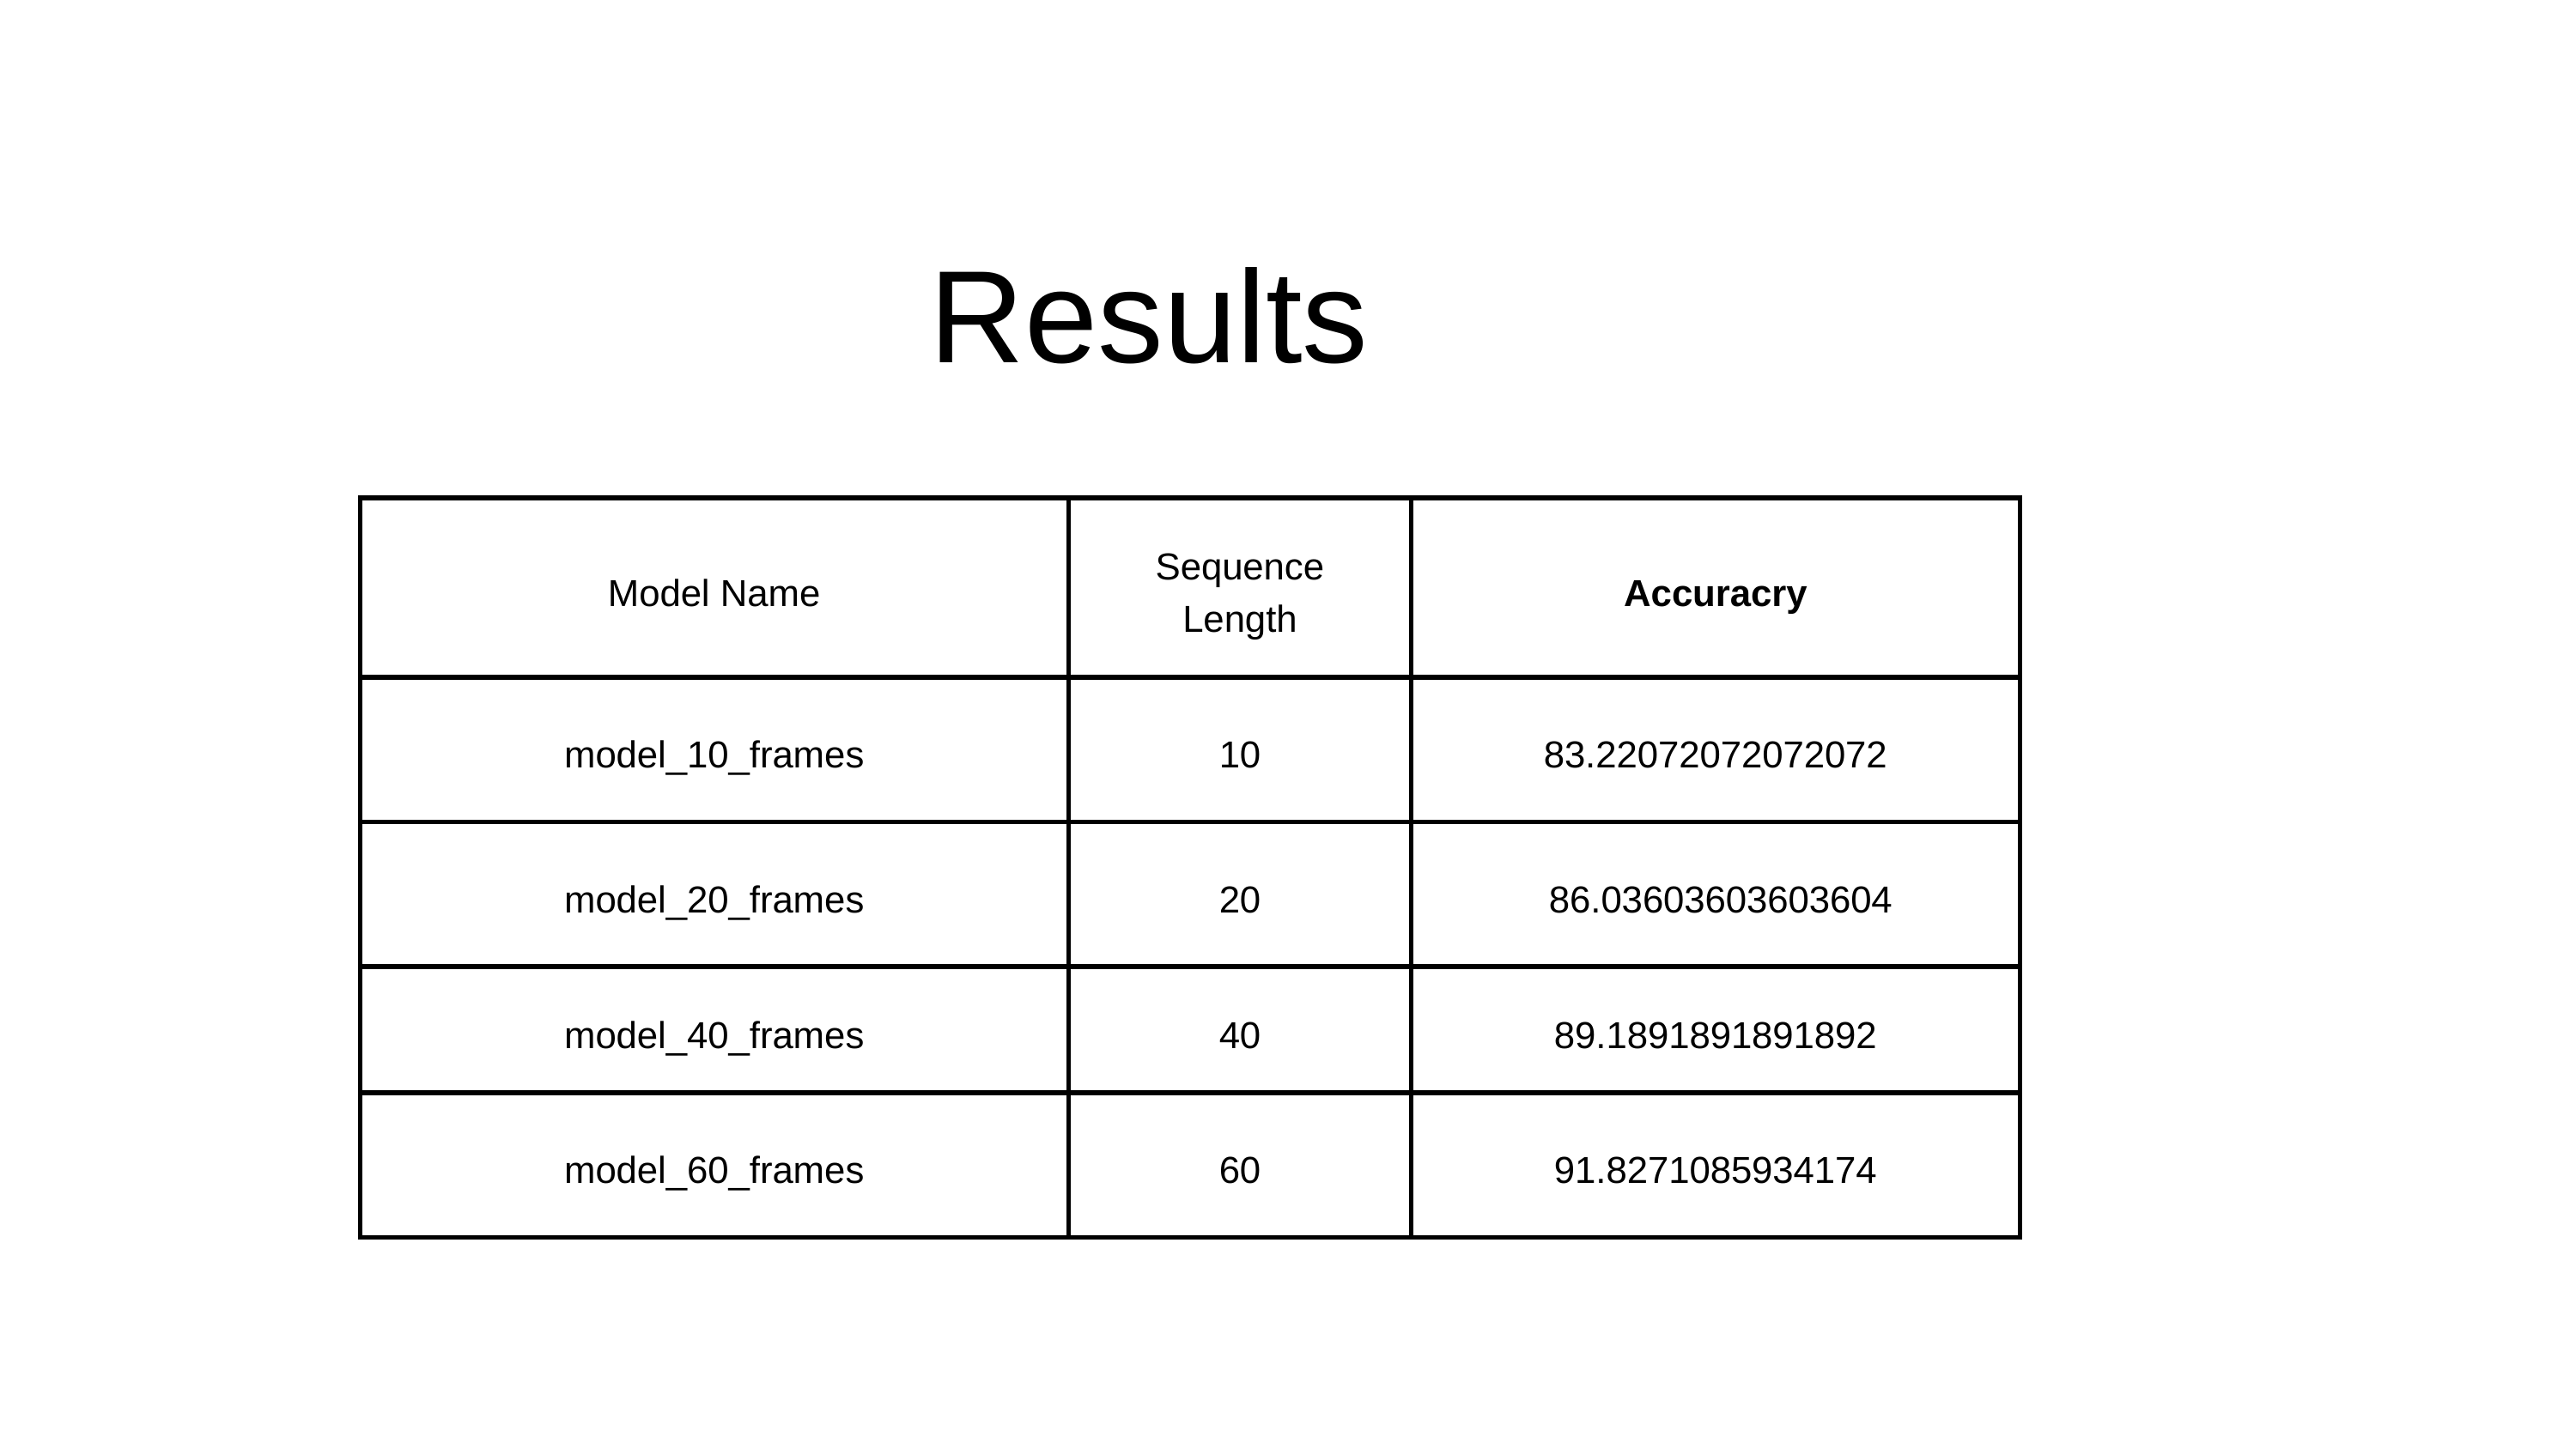

Results
| Model Name | Sequence Length | Accuracry |
| --- | --- | --- |
| model\_10\_frames | 10 | 83.22072072072072 |
| model\_20\_frames | 20 | 86.03603603603604 |
| model\_40\_frames | 40 | 89.1891891891892 |
| model\_60\_frames | 60 | 91.8271085934174 |